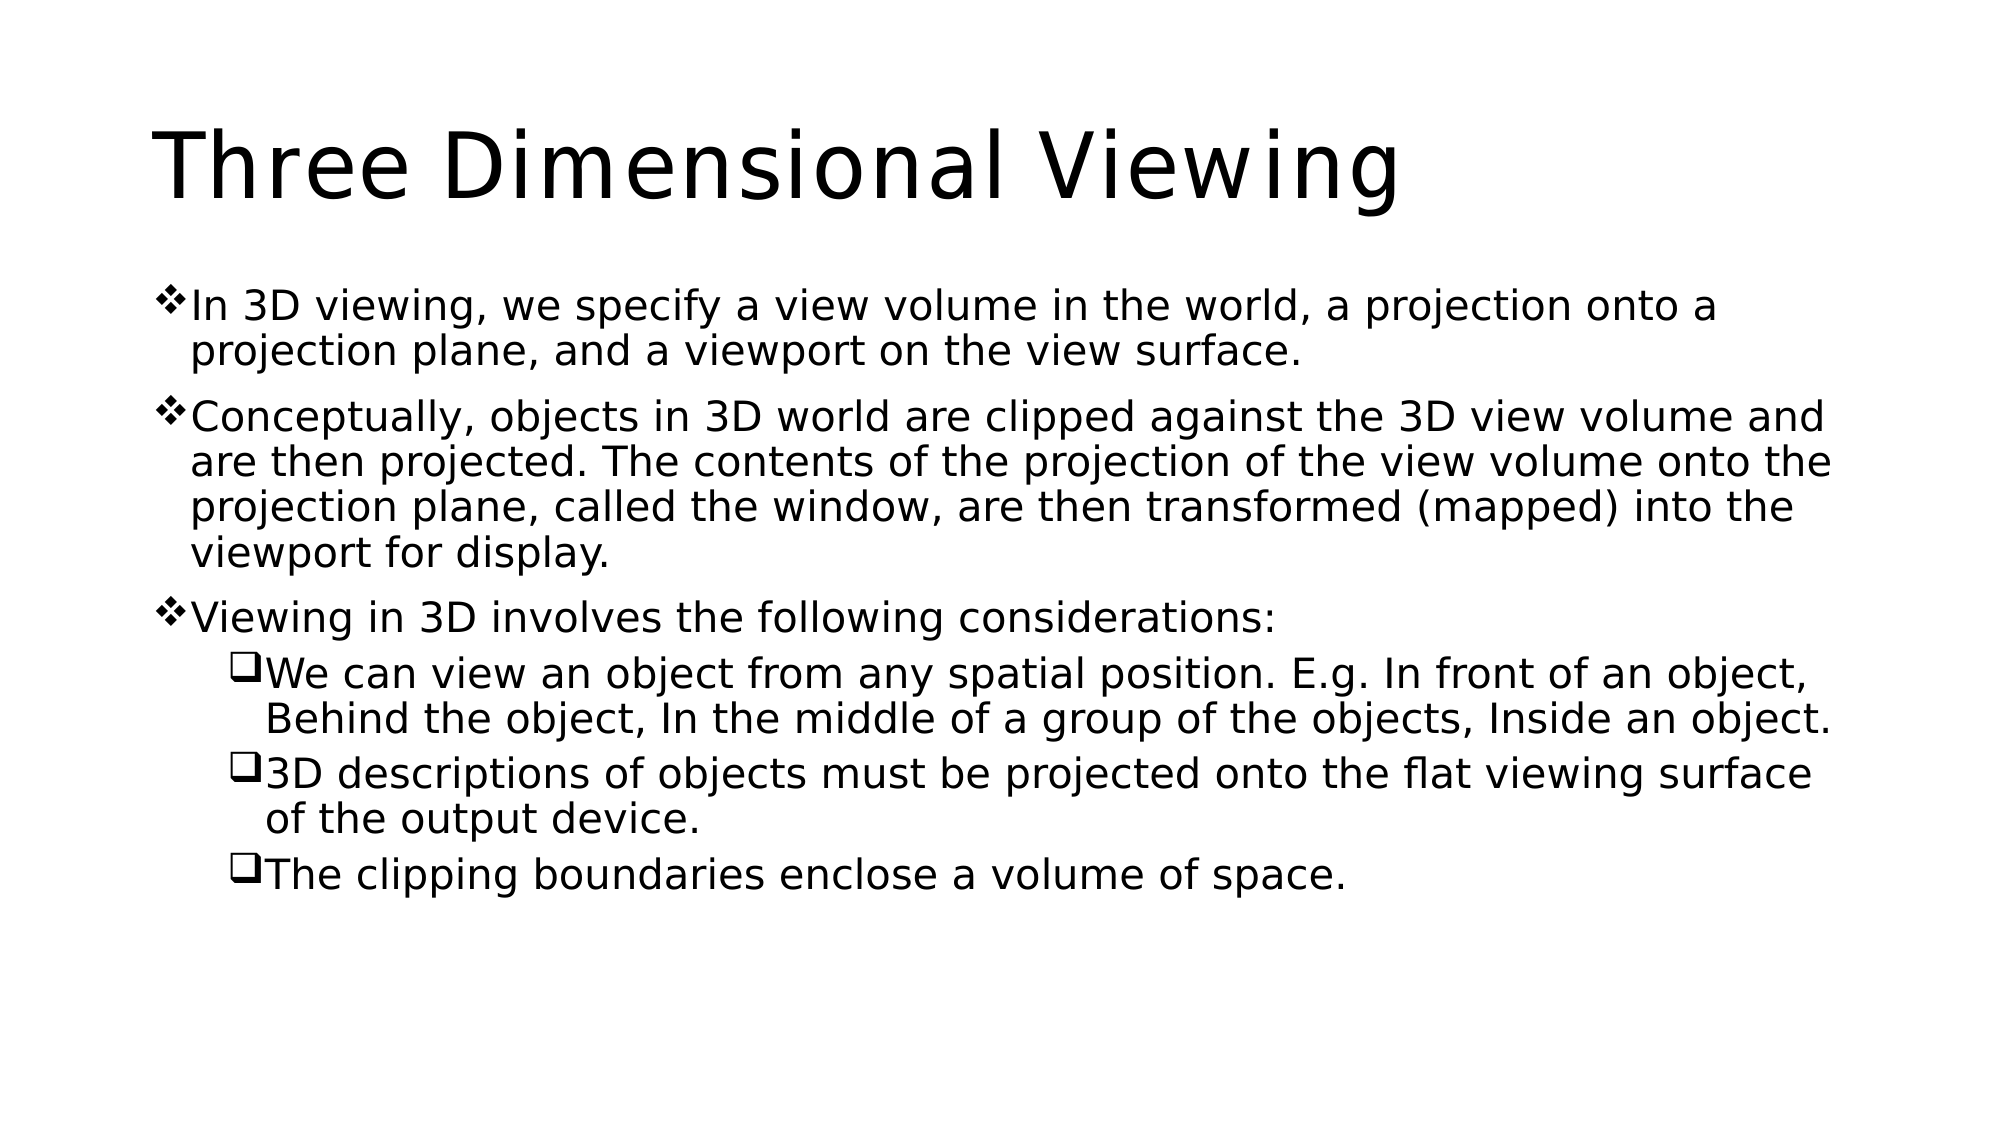

# Three Dimensional Viewing
In 3D viewing, we specify a view volume in the world, a projection onto a projection plane, and a viewport on the view surface.
Conceptually, objects in 3D world are clipped against the 3D view volume and are then projected. The contents of the projection of the view volume onto the projection plane, called the window, are then transformed (mapped) into the viewport for display.
Viewing in 3D involves the following considerations:
We can view an object from any spatial position. E.g. In front of an object, Behind the object, In the middle of a group of the objects, Inside an object.
3D descriptions of objects must be projected onto the flat viewing surface of the output device.
The clipping boundaries enclose a volume of space.